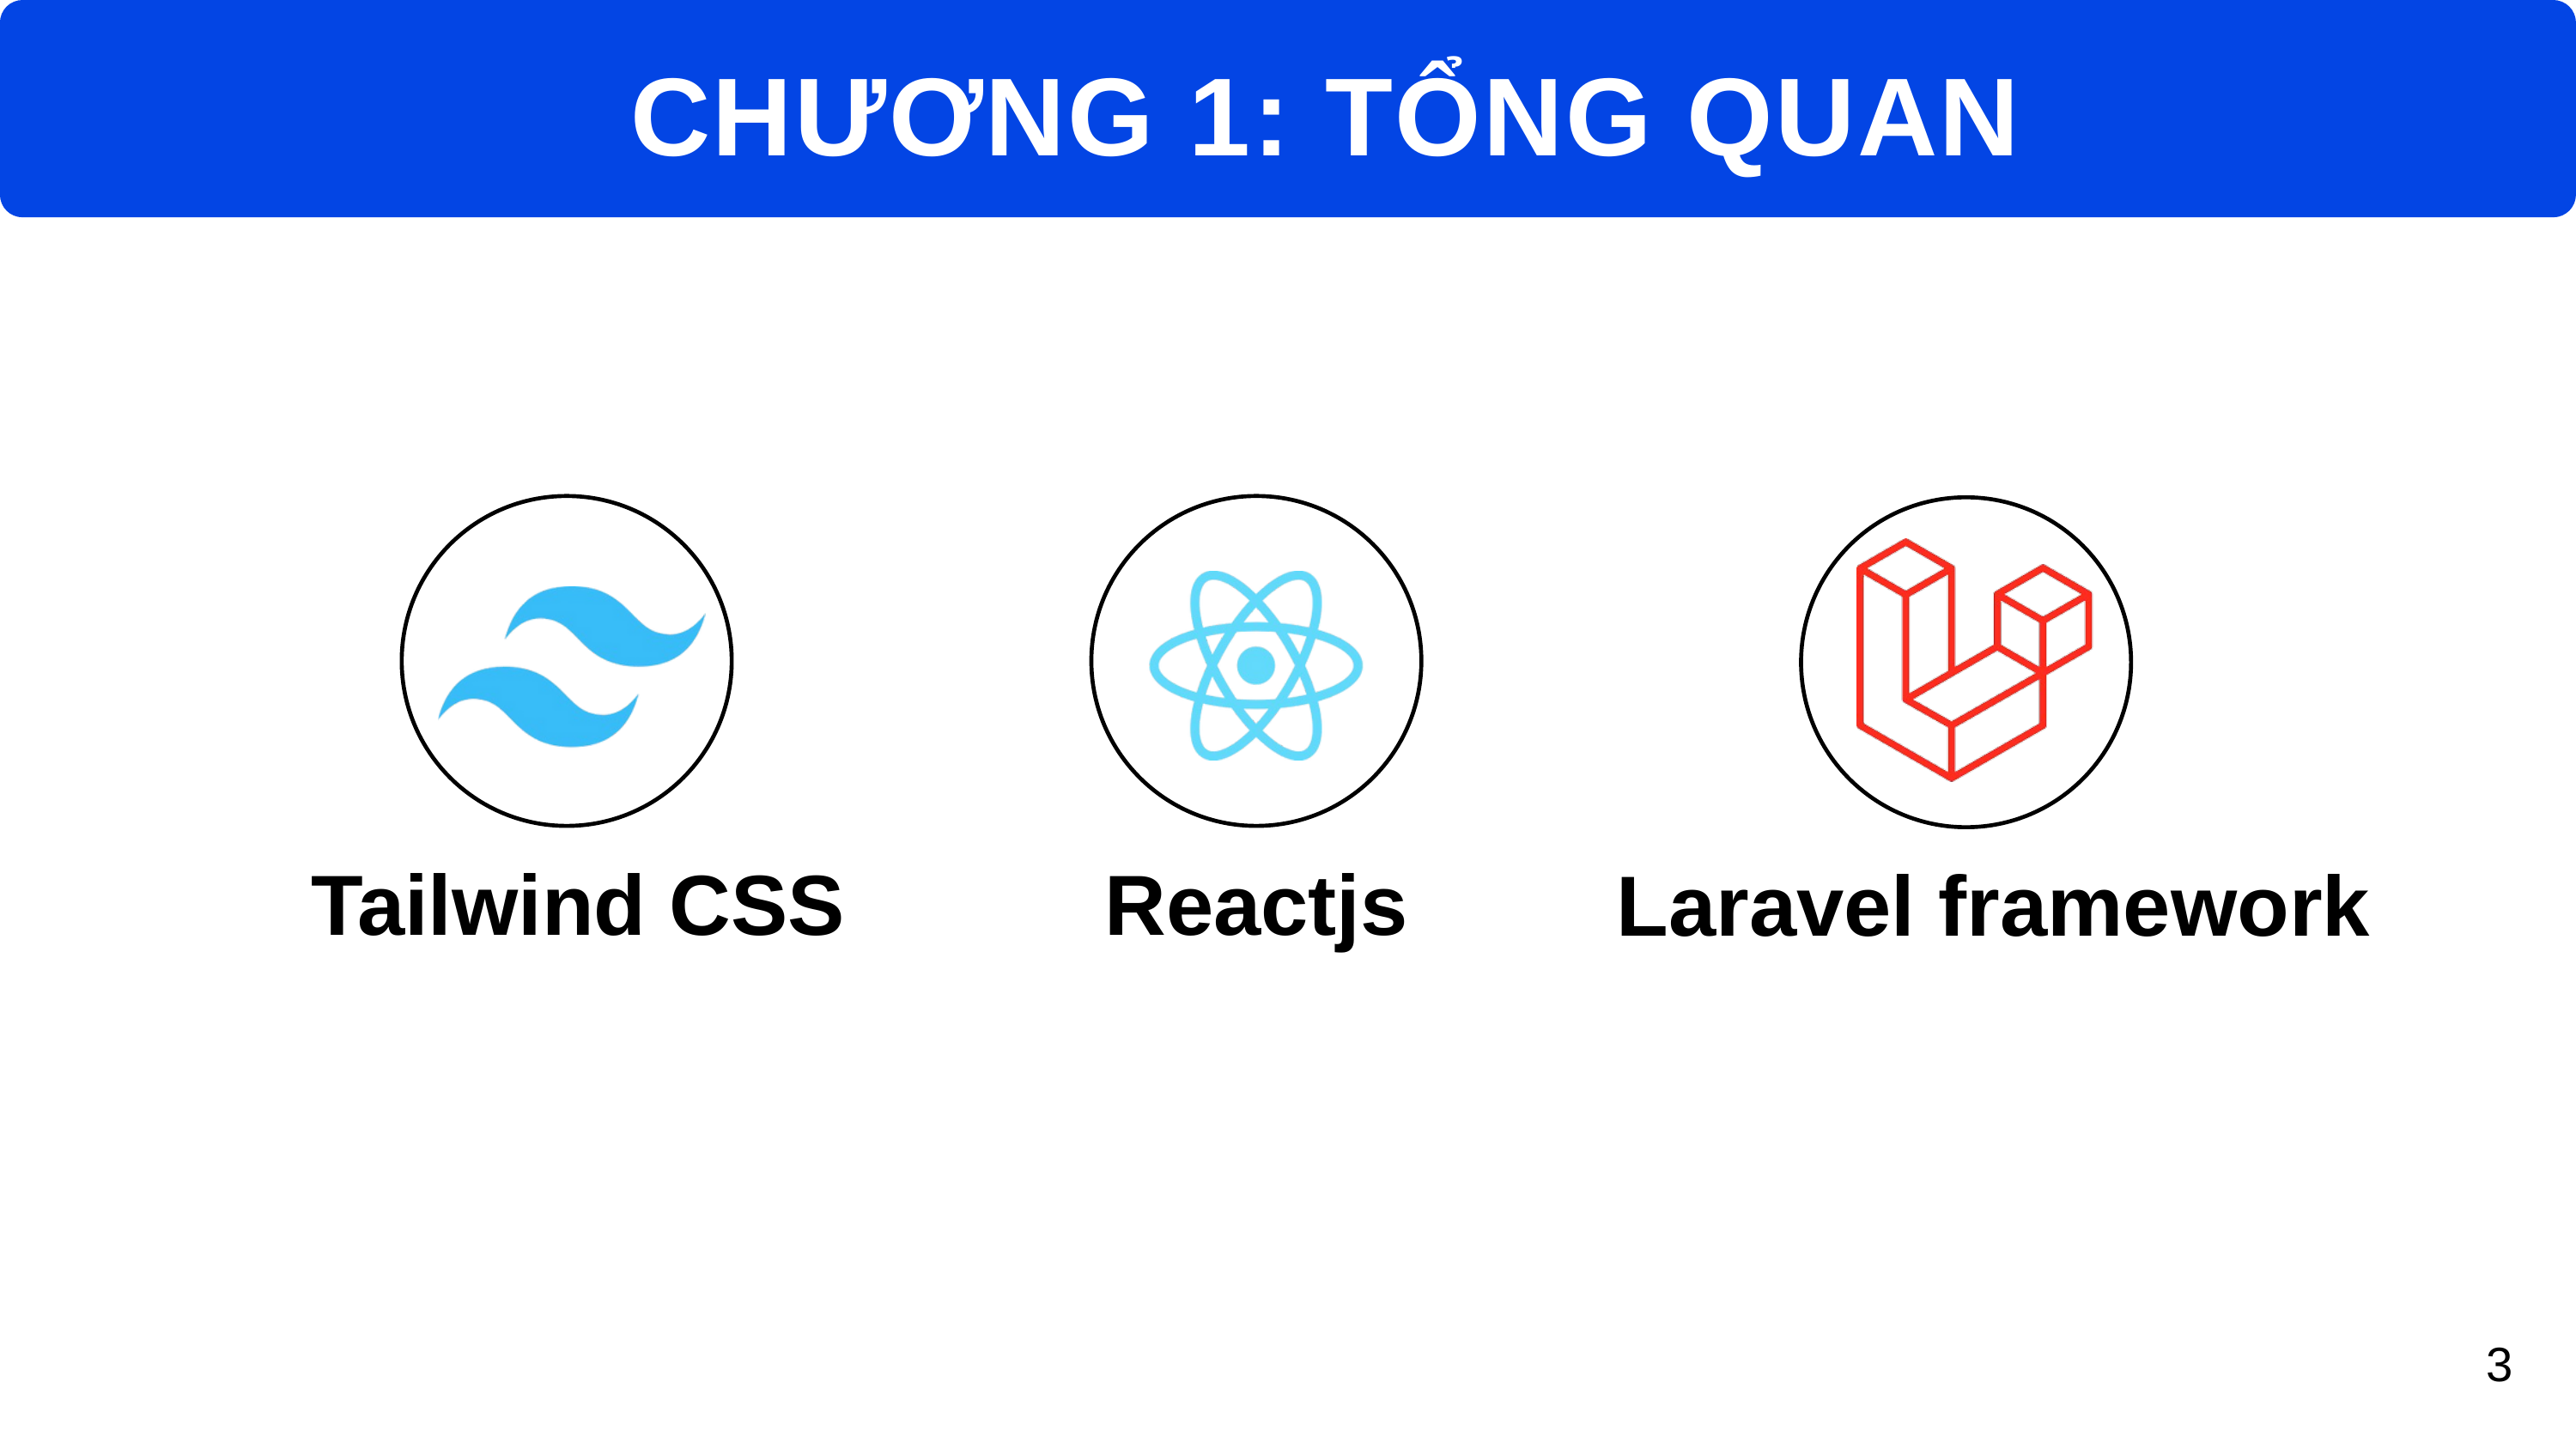

CHƯƠNG 1: TỔNG QUAN

 Tailwind CSS
Reactjs
Laravel framework

3